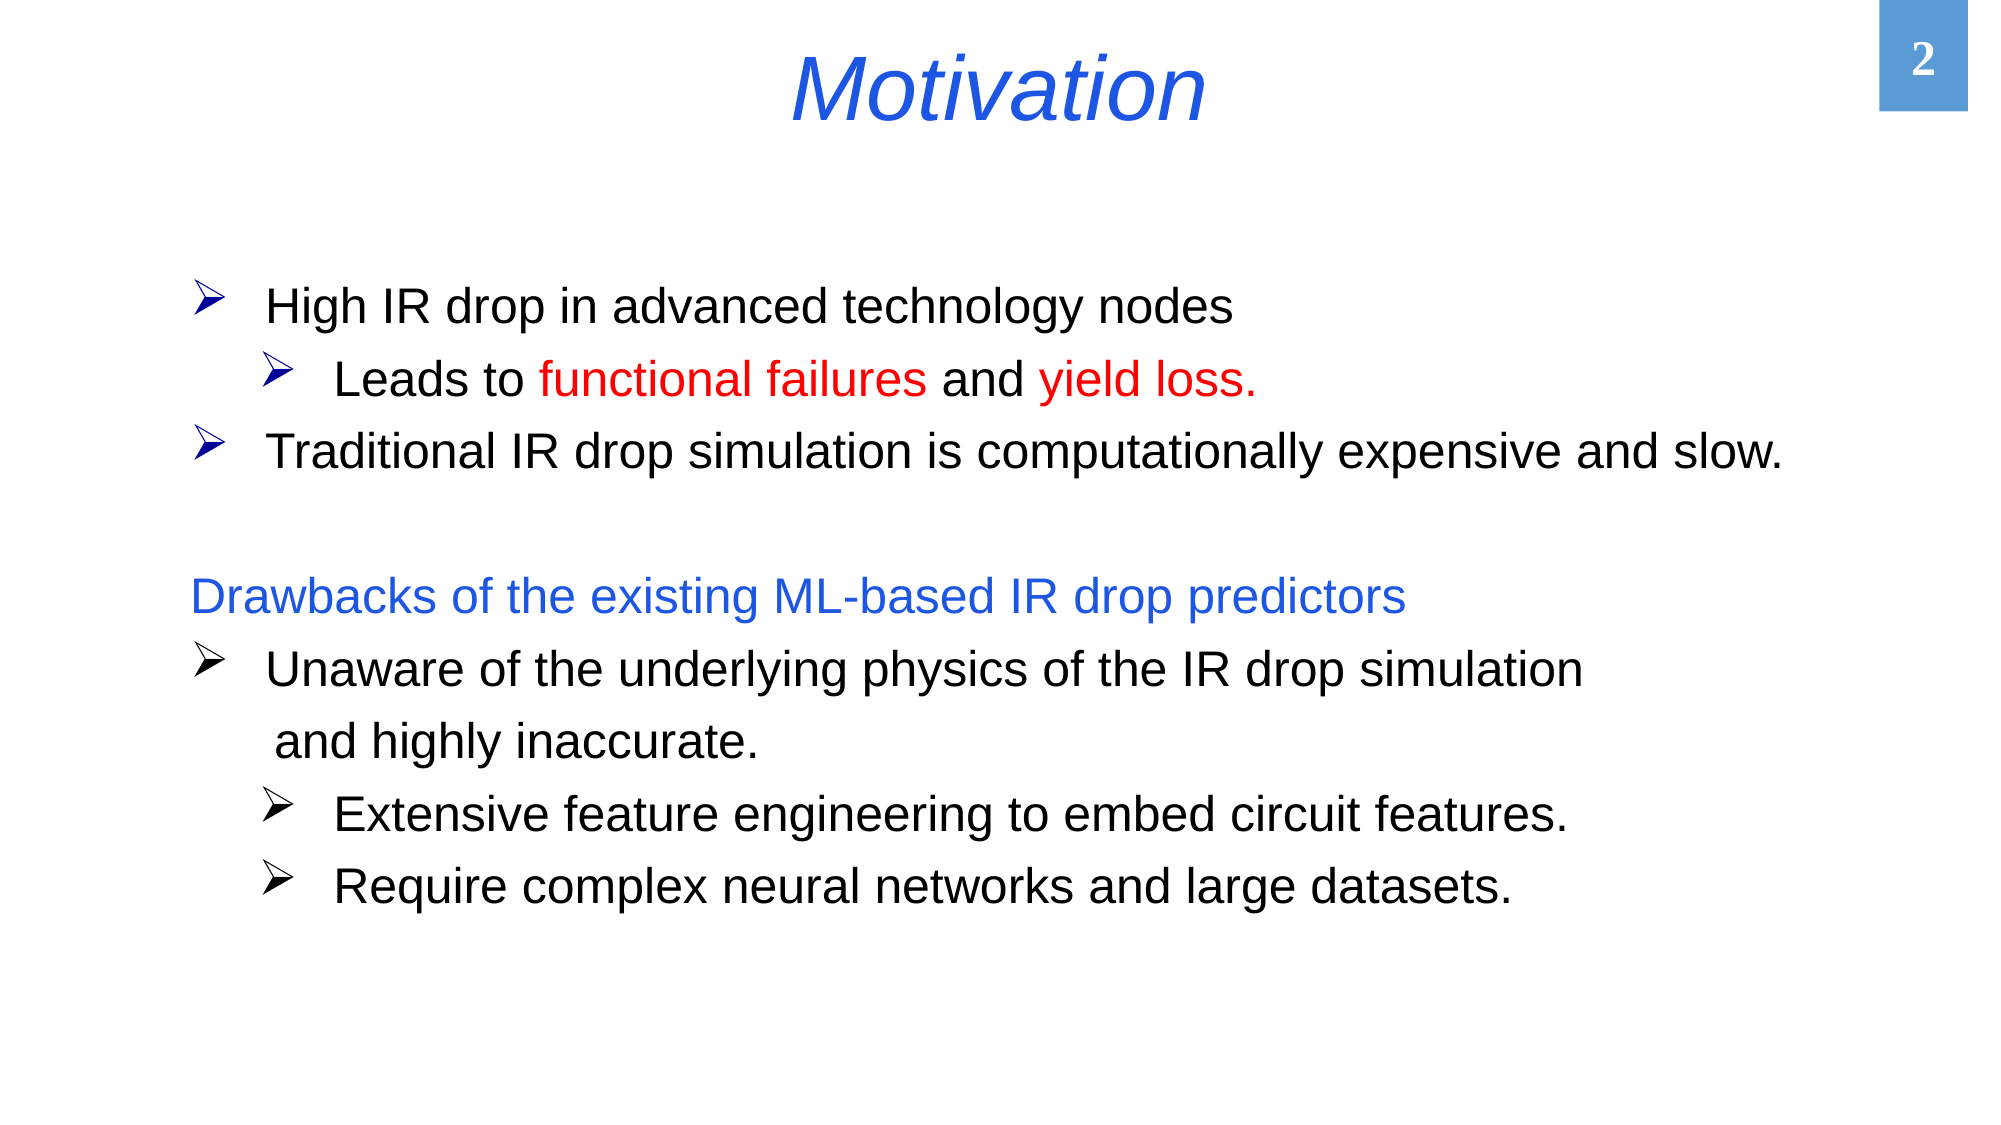

Motivation
High IR drop in advanced technology nodes
Leads to functional failures and yield loss.
Traditional IR drop simulation is computationally expensive and slow.

Drawbacks of the existing ML-based IR drop predictors
Unaware of the underlying physics of the IR drop simulation
      and highly inaccurate.
Extensive feature engineering to embed circuit features.
Require complex neural networks and large datasets.